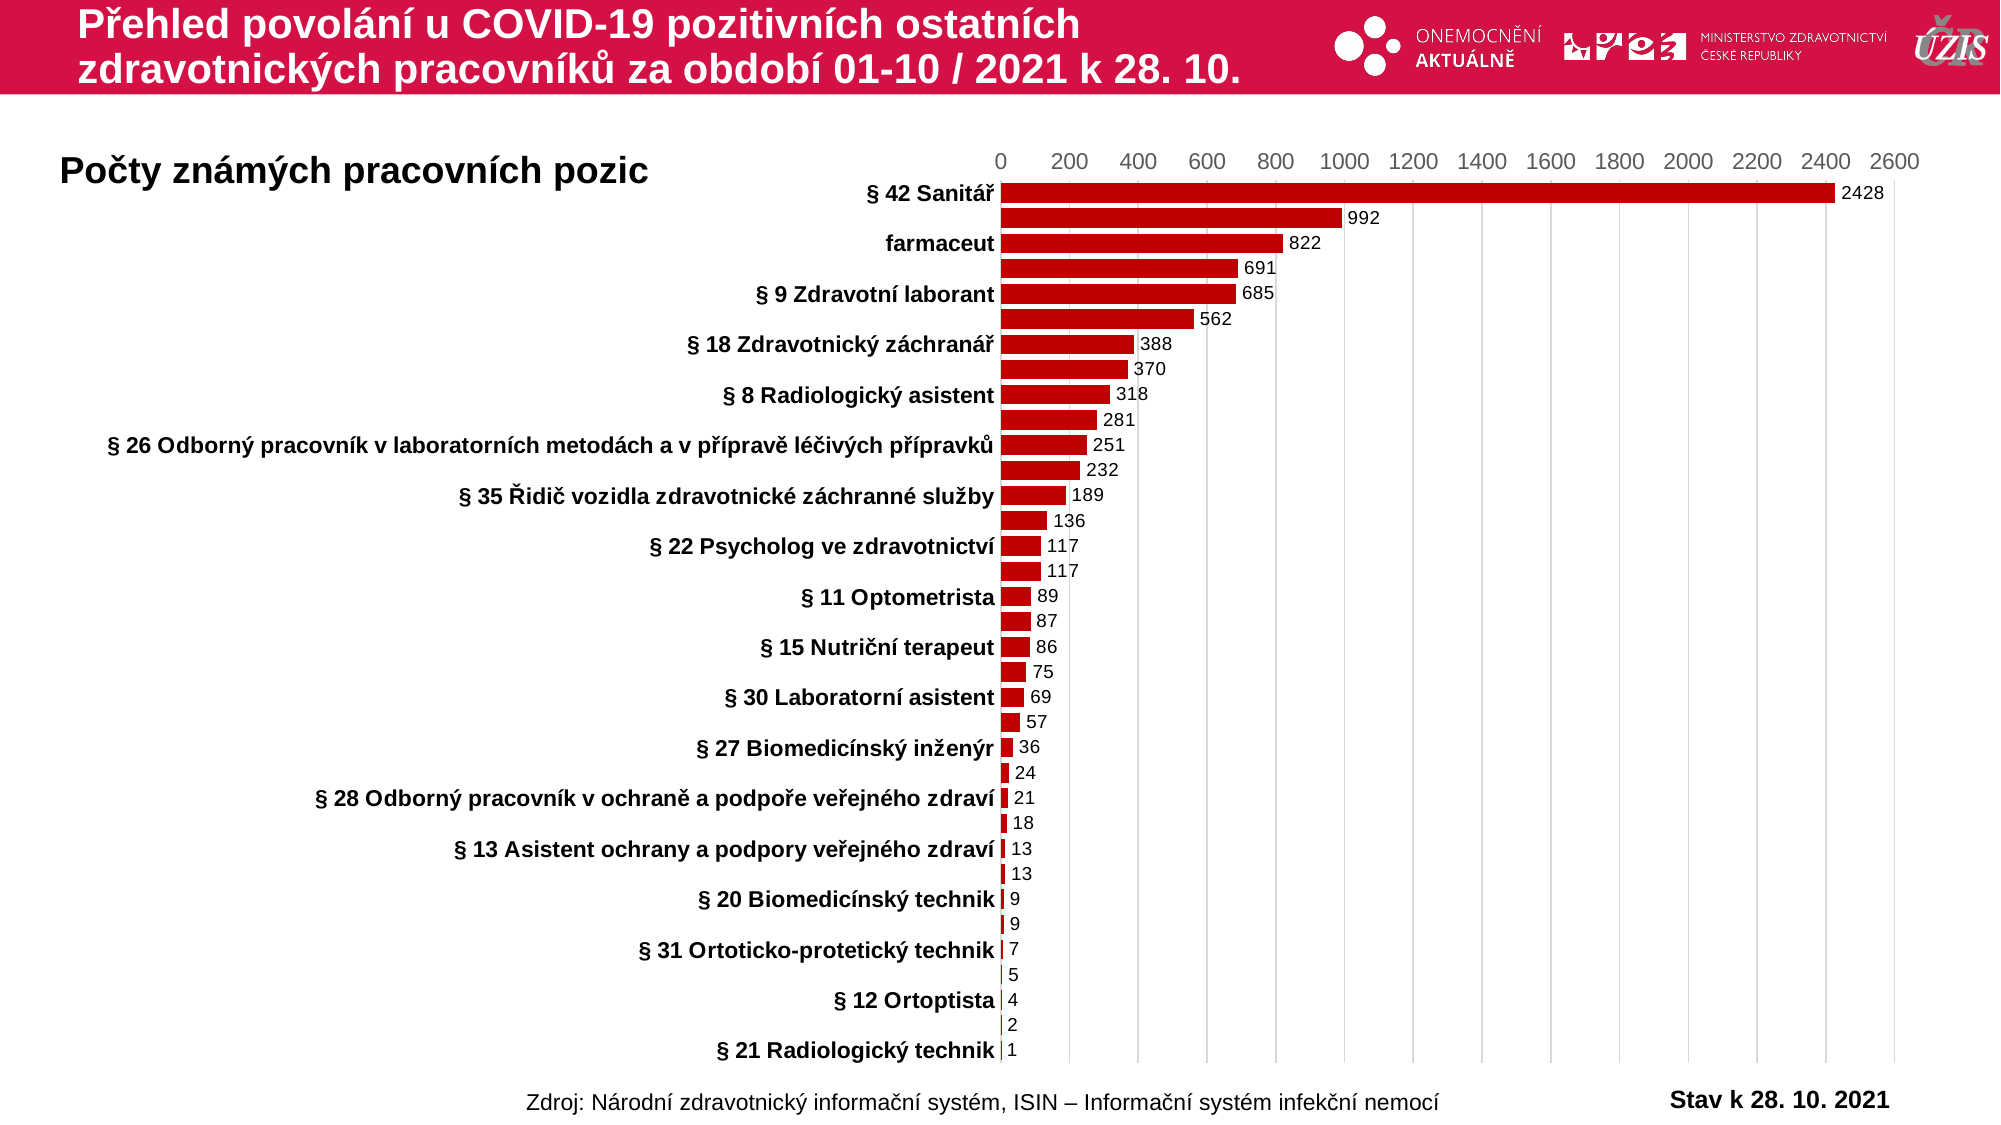

# Přehled povolání u COVID-19 pozitivních ostatních zdravotnických pracovníků za období 01-10 / 2021 k 28. 10.

### Chart

| Category | ostatní ZP |
|---|---|
| § 42 Sanitář | 2428.0 |
| § 24 Fyzioterapeut | 992.0 |
| farmaceut | 822.0 |
| § 19 Farmaceutický asistent | 691.0 |
| § 9 Zdravotní laborant | 685.0 |
| § 36 Ošetřovatel | 562.0 |
| § 18 Zdravotnický záchranář | 388.0 |
| § 39 Zubní instrumentářka | 370.0 |
| § 8 Radiologický asistent | 318.0 |
| § 16 Zubní technik | 281.0 |
| § 26 Odborný pracovník v laboratorních metodách a v přípravě léčivých přípravků | 251.0 |
| § 40 Řidič zdravotnické dopravní služby | 232.0 |
| § 35 Řidič vozidla zdravotnické záchranné služby | 189.0 |
| § 17 Dentální hygienistka | 136.0 |
| § 22 Psycholog ve zdravotnictví | 117.0 |
| § 37 Masér ve zdravotnictví, nevidomý a slabozraký masér ve zdravotnictví | 117.0 |
| § 11 Optometrista | 89.0 |
| § 10 Zdravotně-sociální pracovník | 87.0 |
| § 15 Nutriční terapeut | 86.0 |
| § 7 Ergoterapeut | 75.0 |
| § 30 Laboratorní asistent | 69.0 |
| § 23 Logoped ve zdravotnictví | 57.0 |
| § 27 Biomedicínský inženýr | 36.0 |
| § 33 Asistent zubního technika | 24.0 |
| § 28 Odborný pracovník v ochraně a podpoře veřejného zdraví | 21.0 |
| § 21a Adiktolog | 18.0 |
| § 13 Asistent ochrany a podpory veřejného zdraví | 13.0 |
| § 14 Ortotik-protetik | 13.0 |
| § 20 Biomedicínský technik | 9.0 |
| § 25 Radiologický fyzik | 9.0 |
| § 31 Ortoticko-protetický technik | 7.0 |
| § 32 Nutriční asistent | 5.0 |
| § 12 Ortoptista | 4.0 |
| § 41 Autoptický laborant | 2.0 |
| § 21 Radiologický technik | 1.0 |
Počty známých pracovních pozic
Stav k 28. 10. 2021
Zdroj: Národní zdravotnický informační systém, ISIN – Informační systém infekční nemocí